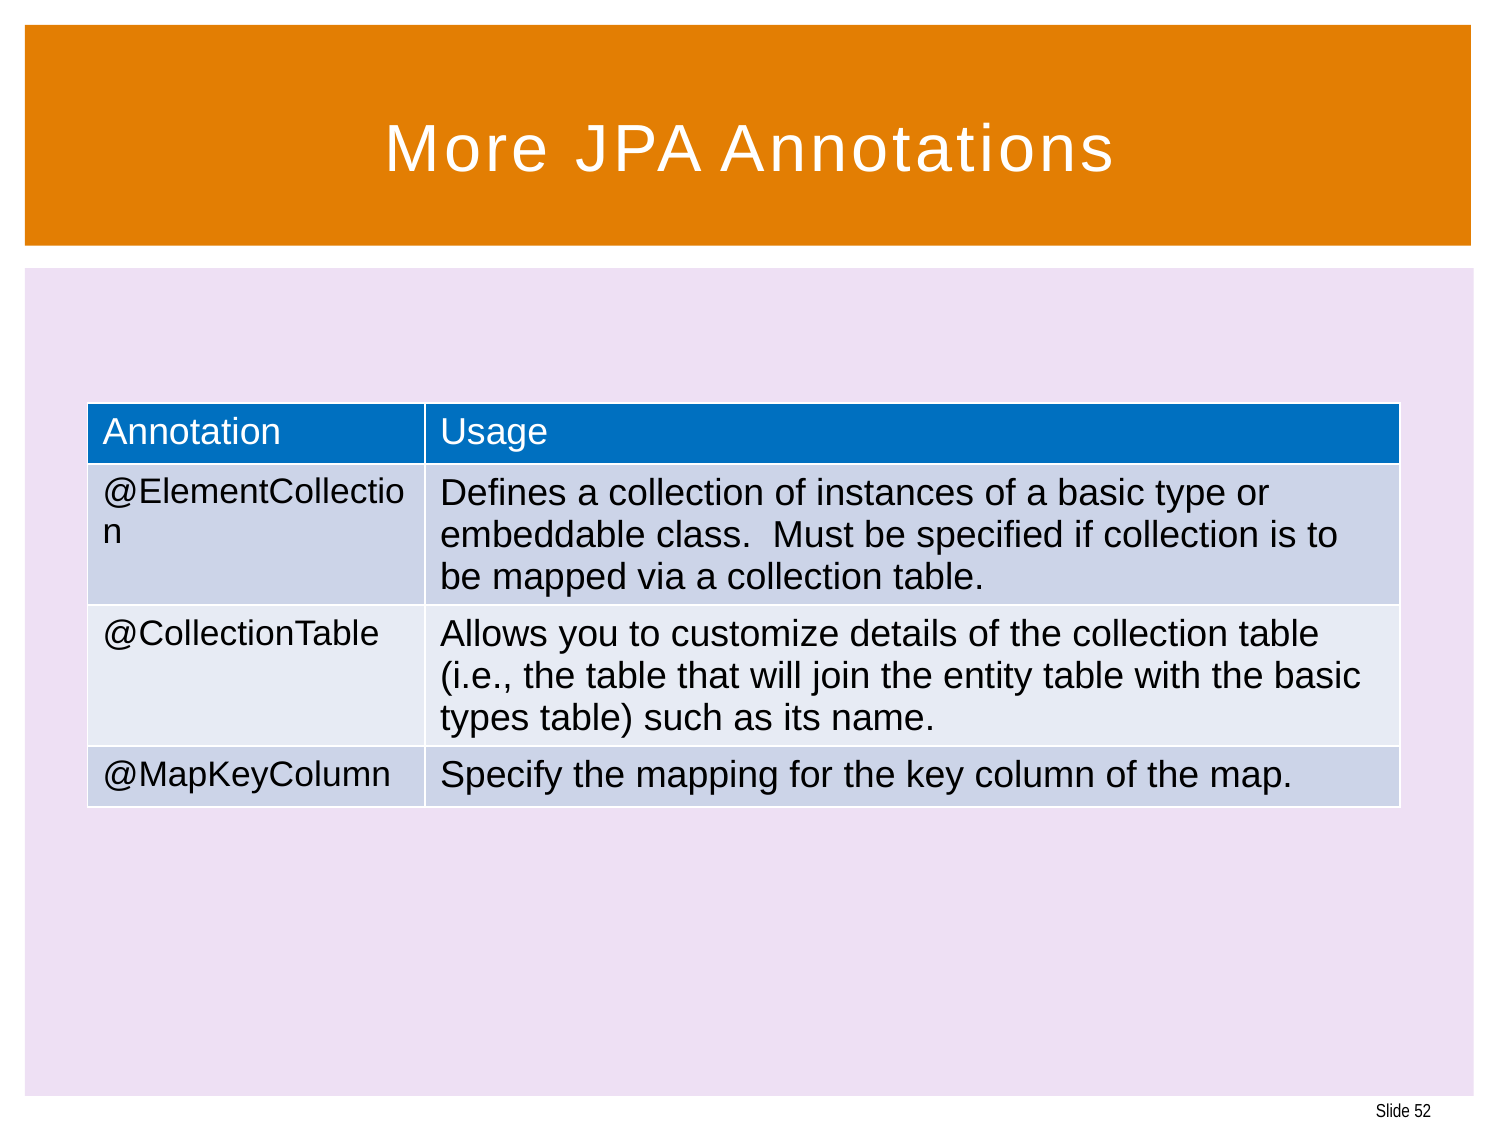

52
# More JPA Annotations
| Annotation | Usage |
| --- | --- |
| @ElementCollection | Defines a collection of instances of a basic type or embeddable class. Must be specified if collection is to be mapped via a collection table. |
| @CollectionTable | Allows you to customize details of the collection table (i.e., the table that will join the entity table with the basic types table) such as its name. |
| @MapKeyColumn | Specify the mapping for the key column of the map. |